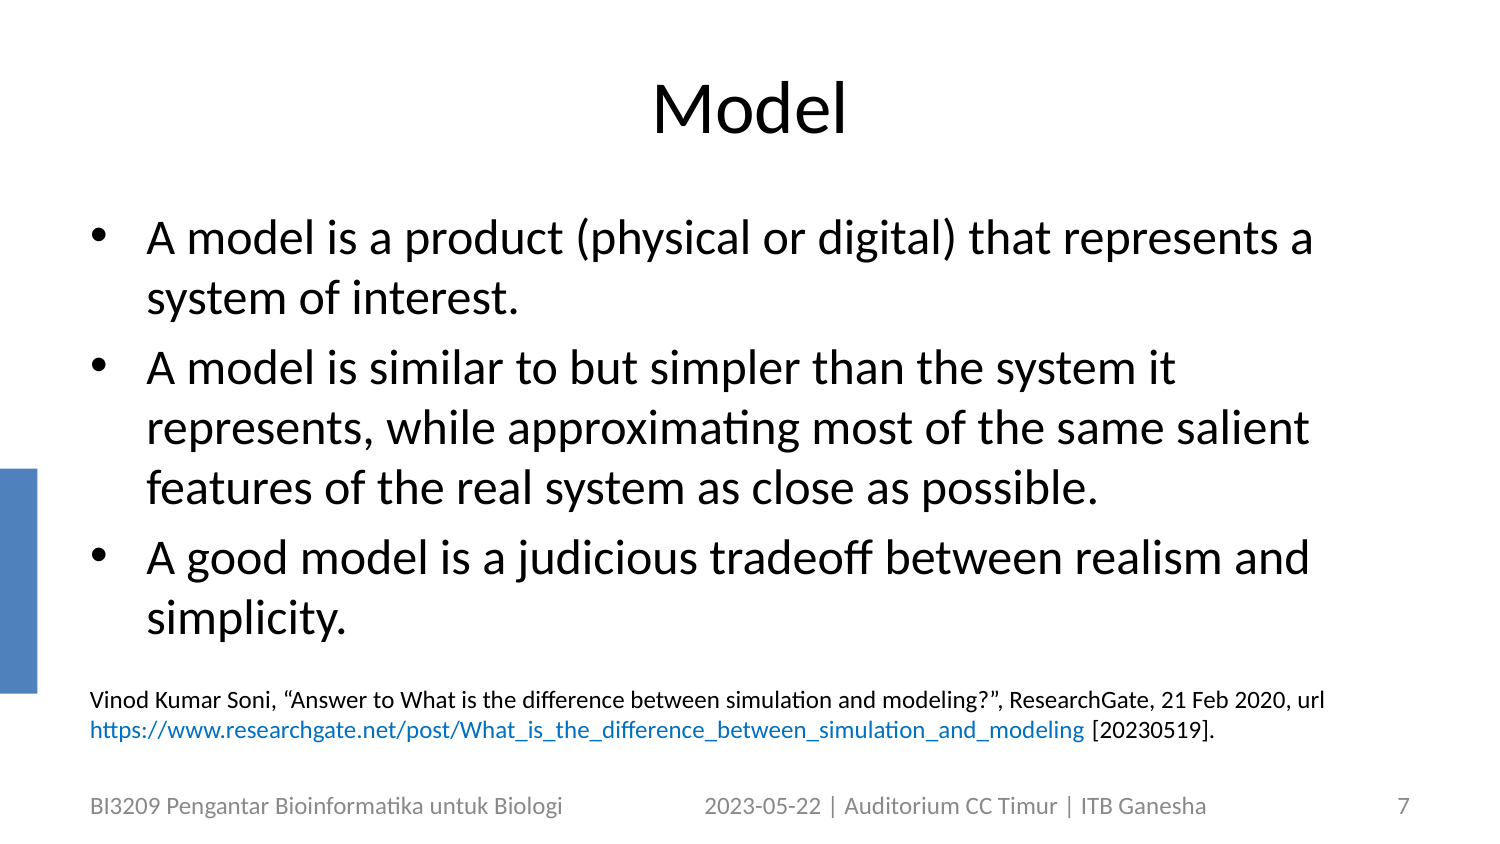

# Model
A model is a product (physical or digital) that represents a system of interest.
A model is similar to but simpler than the system it represents, while approximating most of the same salient features of the real system as close as possible.
A good model is a judicious tradeoff between realism and simplicity.
Vinod Kumar Soni, “Answer to What is the difference between simulation and modeling?”, ResearchGate, 21 Feb 2020, url https://www.researchgate.net/post/What_is_the_difference_between_simulation_and_modeling [20230519].
BI3209 Pengantar Bioinformatika untuk Biologi
2023-05-22 | Auditorium CC Timur | ITB Ganesha
7